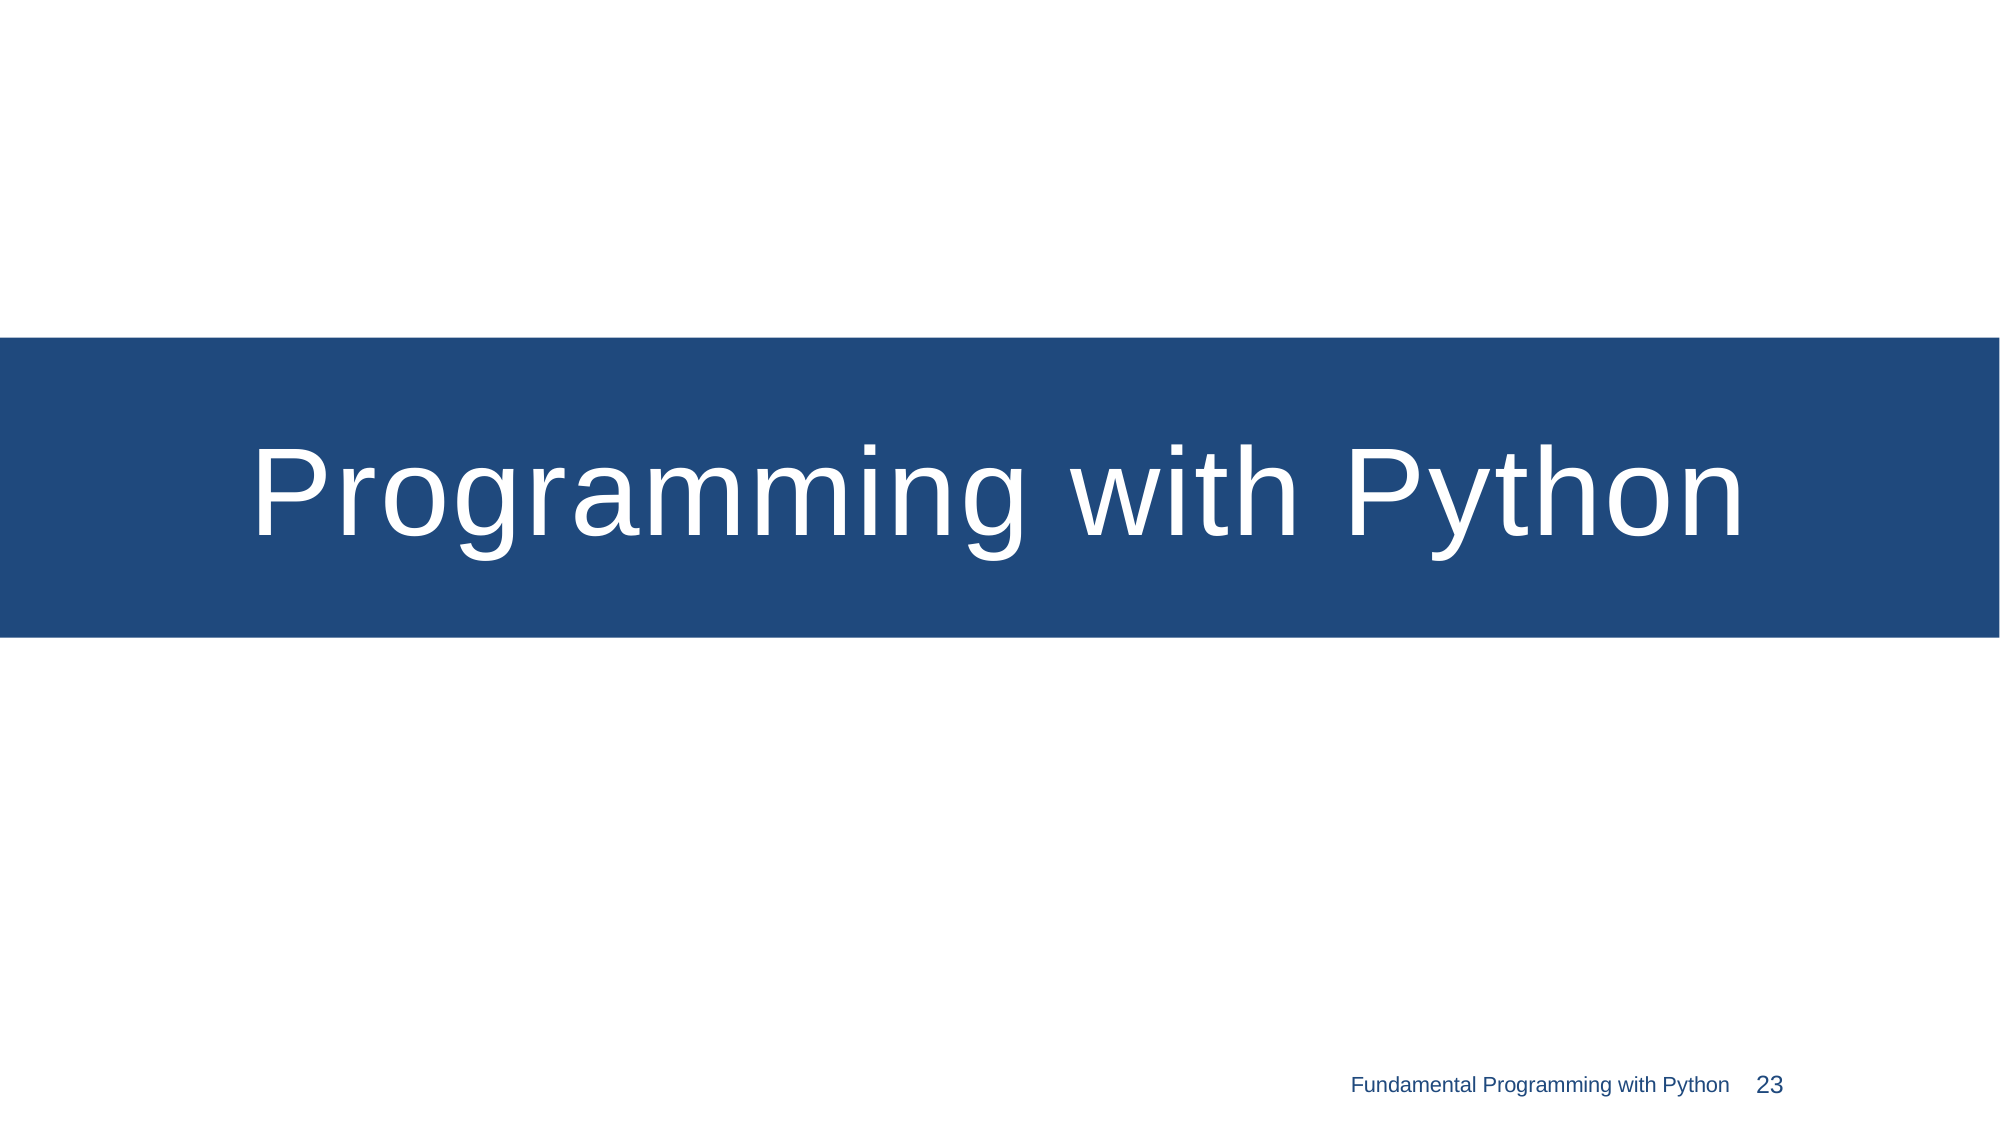

# Programming with Python
Fundamental Programming with Python
23